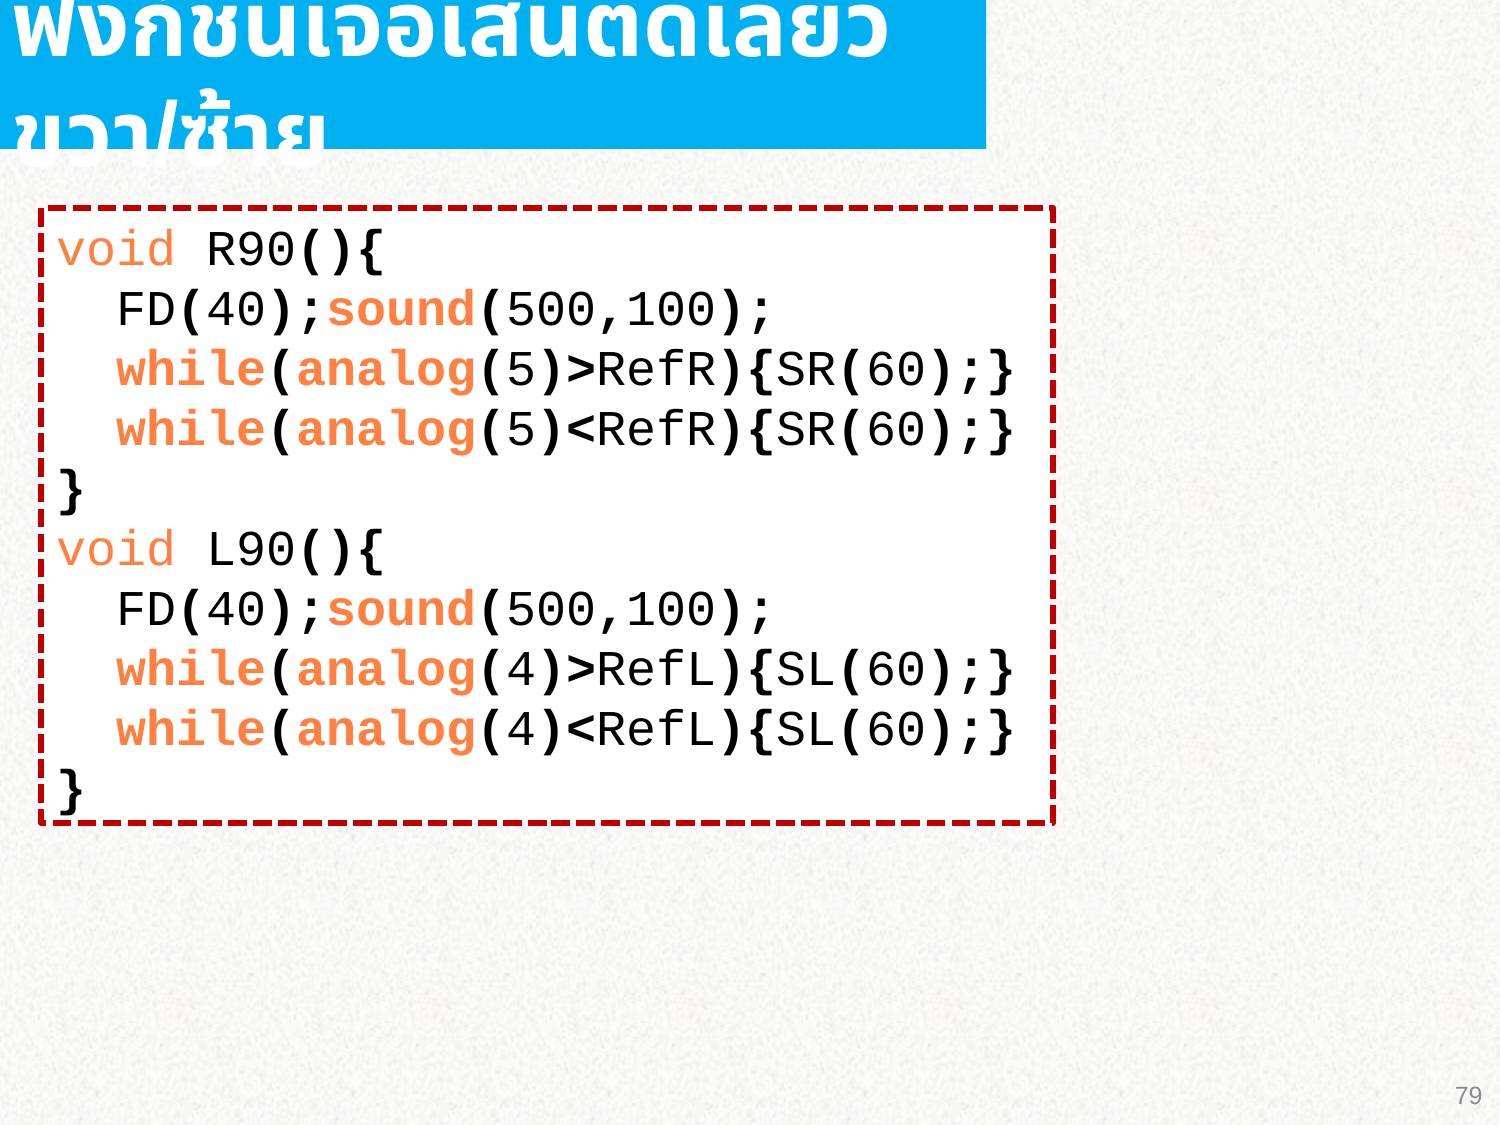

ฟังก์ชั่นเจอเส้นตัดเลี้ยวขวา/ซ้าย
void R90(){
  FD(40);sound(500,100);
  while(analog(5)>RefR){SR(60);}
  while(analog(5)<RefR){SR(60);}
}
void L90(){
  FD(40);sound(500,100);
  while(analog(4)>RefL){SL(60);}
  while(analog(4)<RefL){SL(60);}
}
79